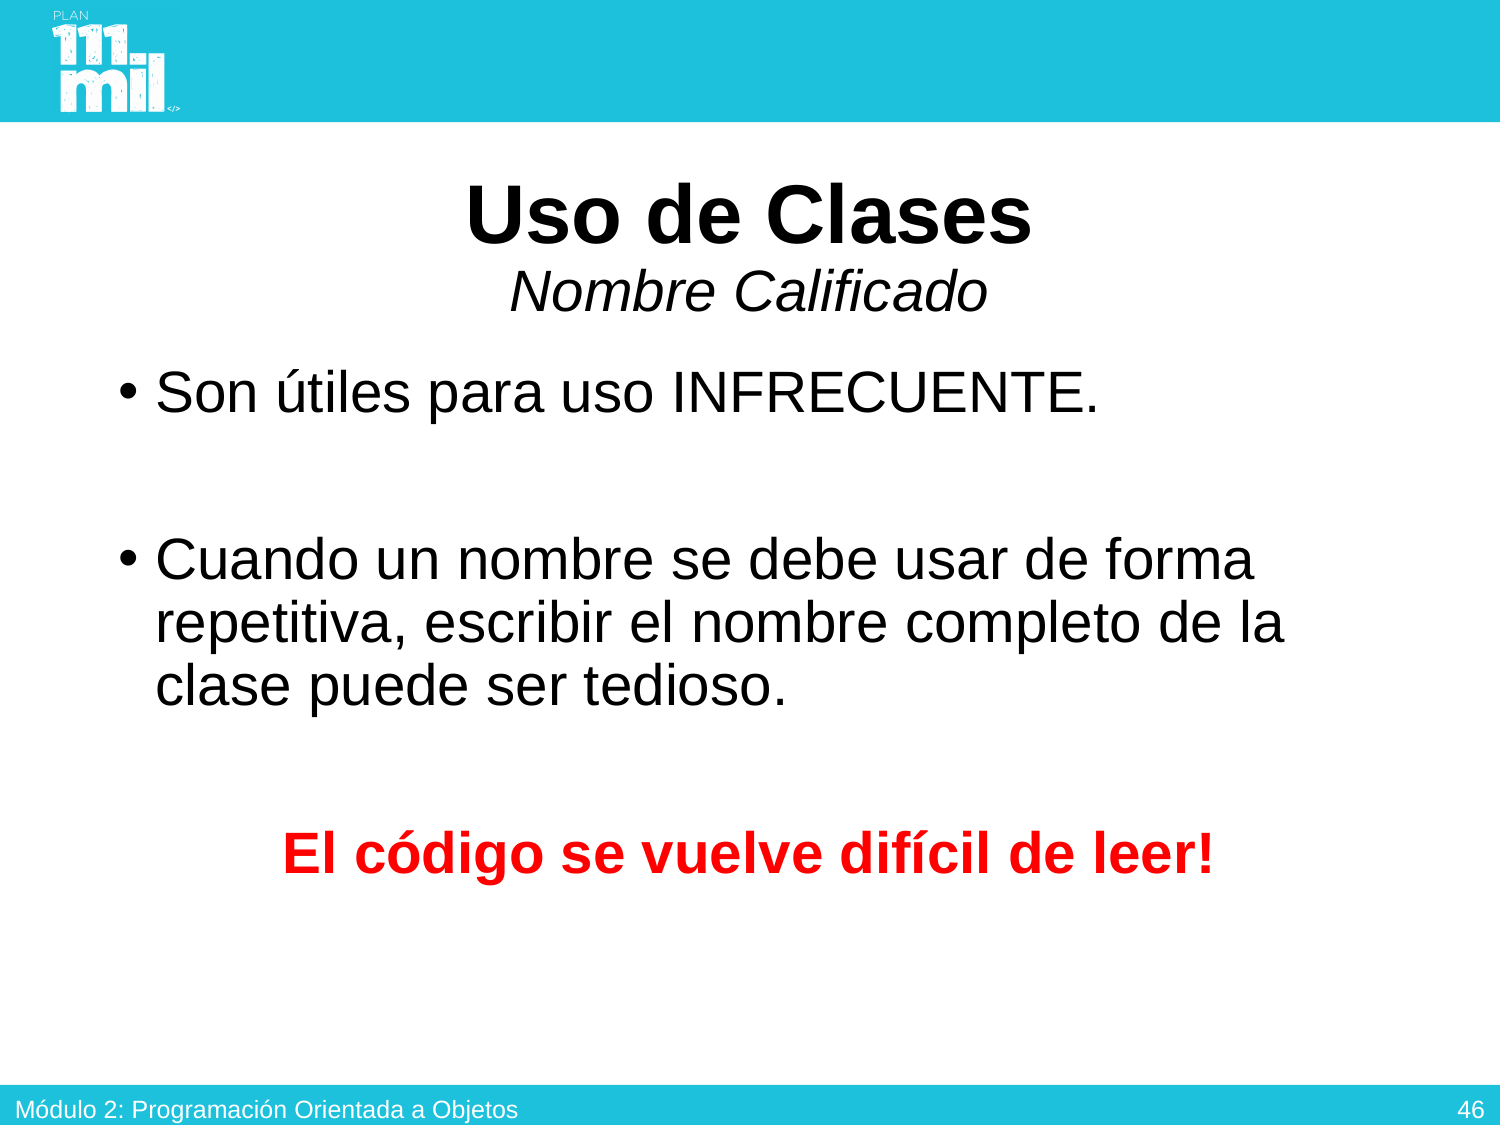

# Uso de Clases Nombre Calificado
Son útiles para uso INFRECUENTE.

Cuando un nombre se debe usar de forma repetitiva, escribir el nombre completo de la clase puede ser tedioso.

El código se vuelve difícil de leer!

46
Módulo 2: Programación Orientada a Objetos